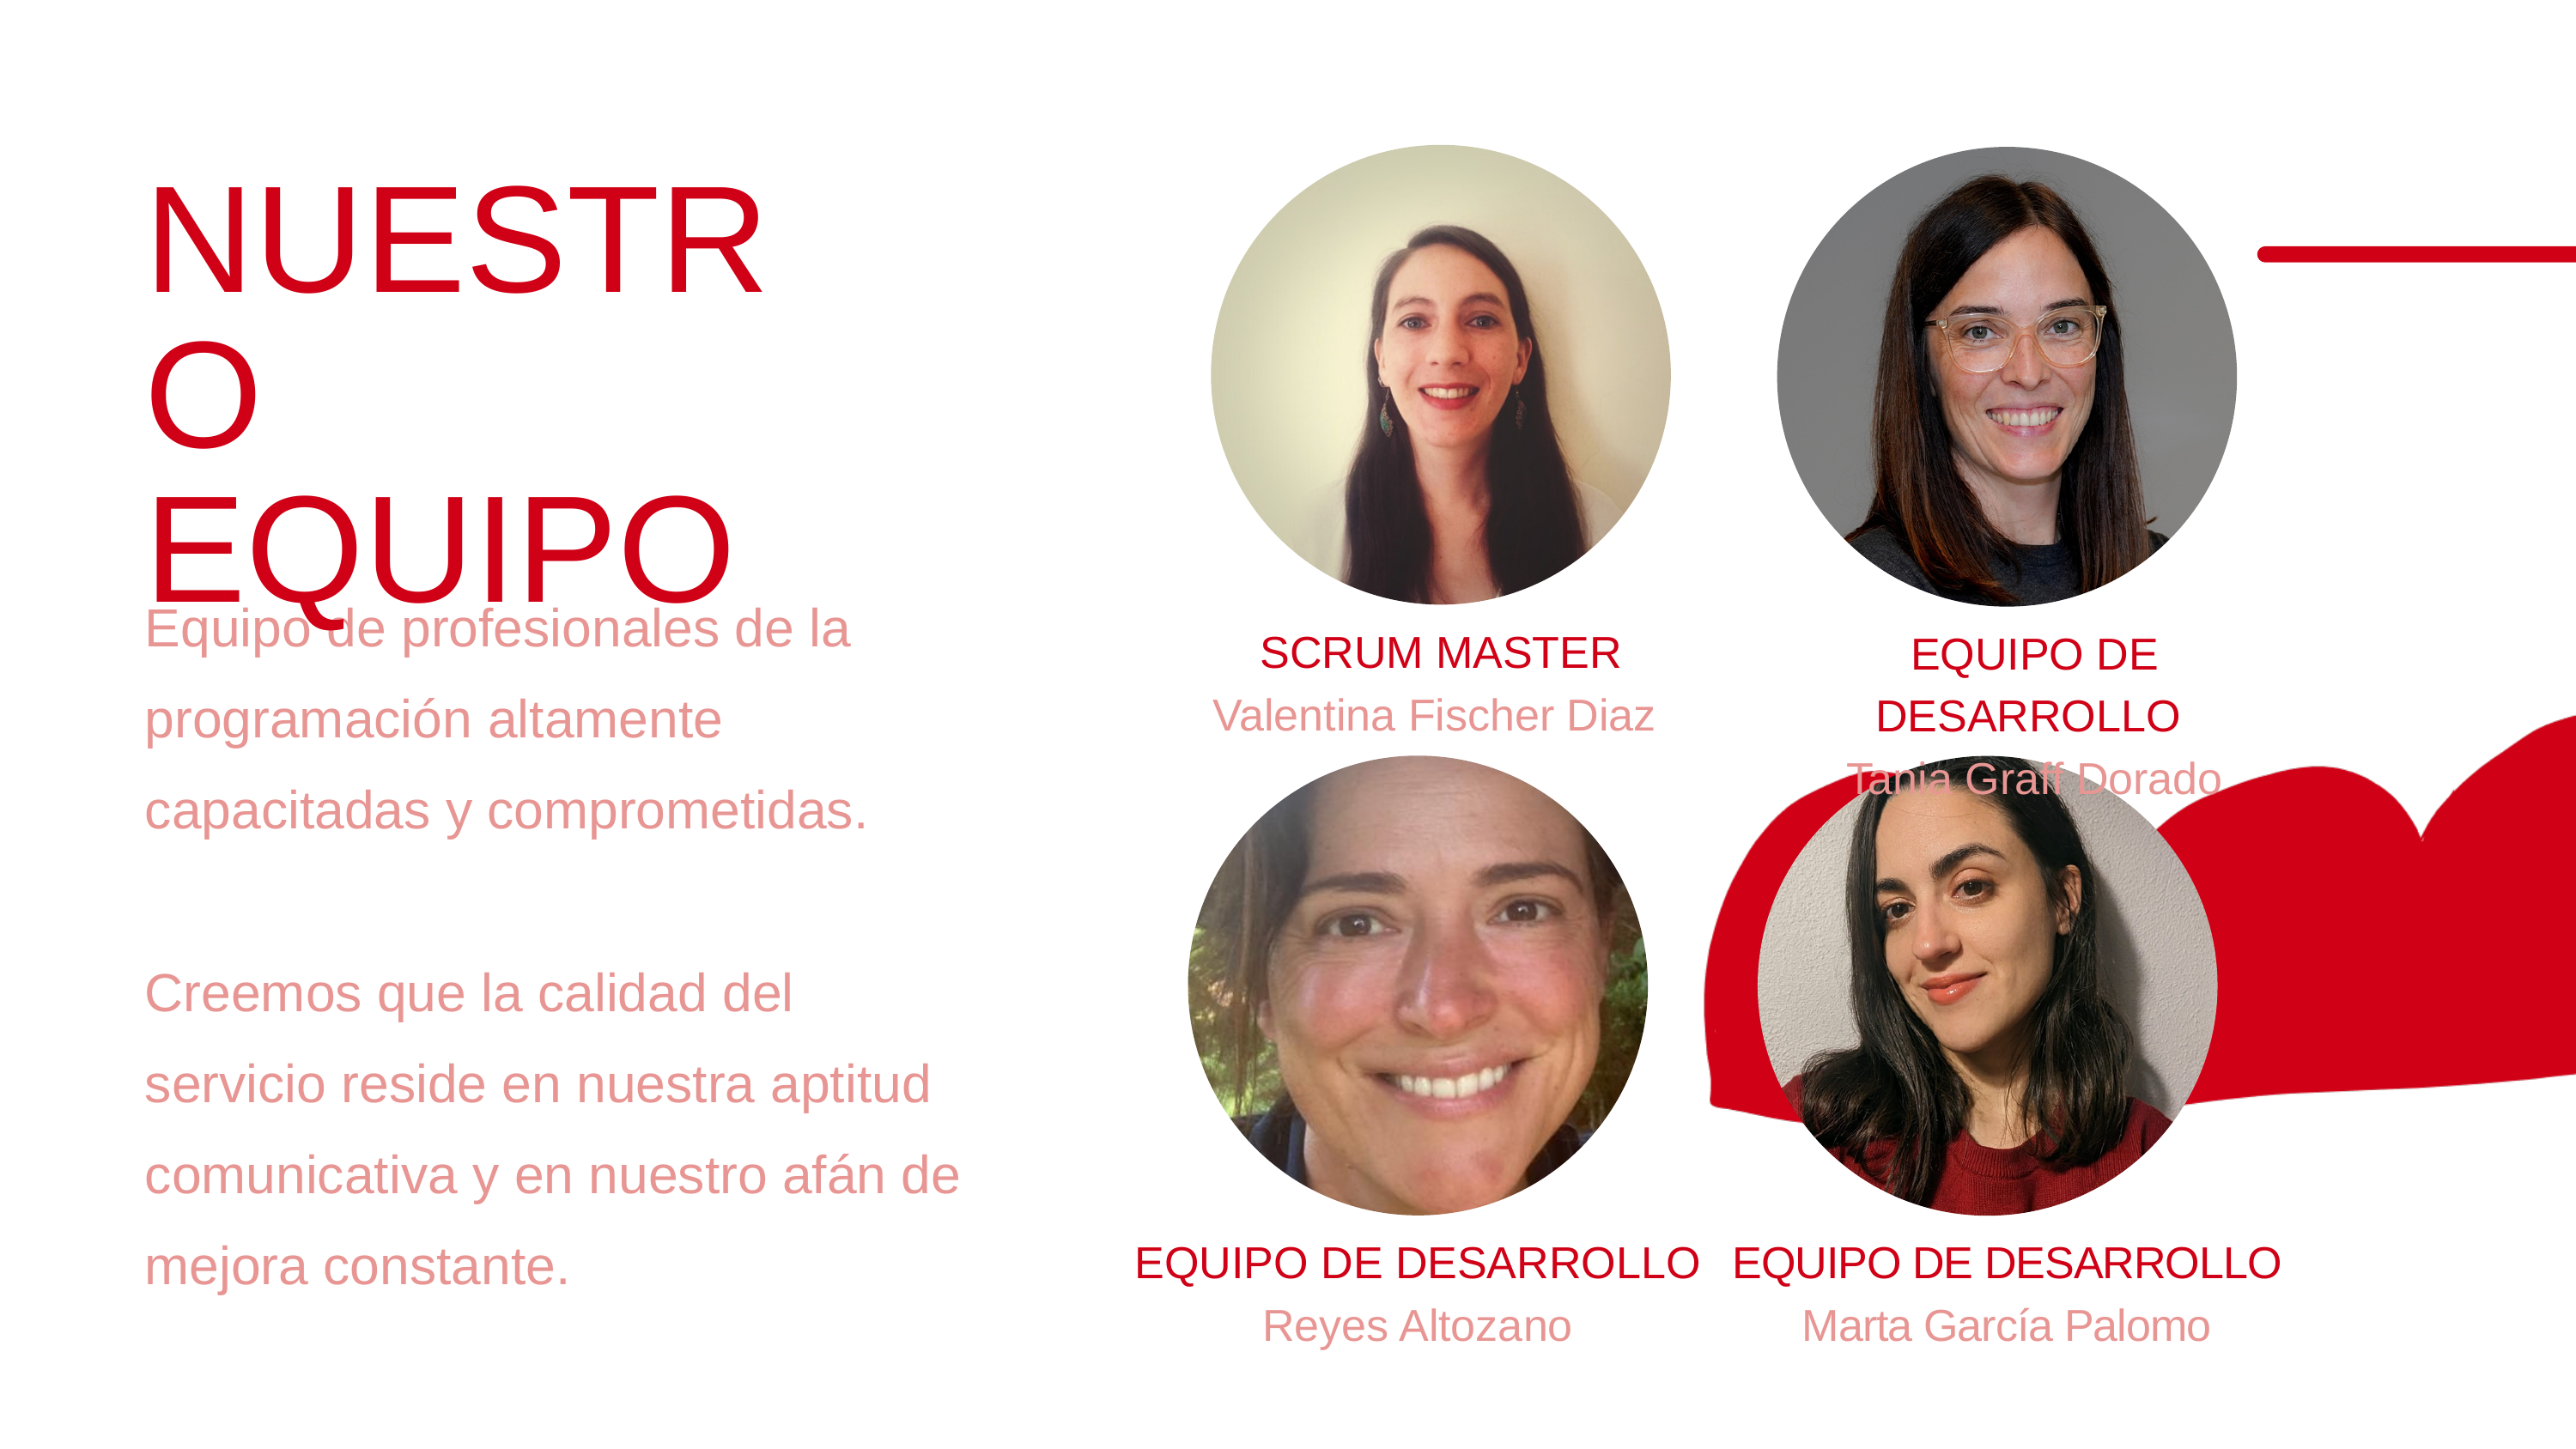

NUESTRO
EQUIPO

Equipo de profesionales de la programación altamente capacitadas y comprometidas.

Creemos que la calidad del servicio reside en nuestra aptitud comunicativa y en nuestro afán de mejora constante.
SCRUM MASTER
Valentina Fischer Diaz
EQUIPO DE DESARROLLO
Tania Graff Dorado

EQUIPO DE DESARROLLO
Reyes Altozano
EQUIPO DE DESARROLLO
Marta García Palomo